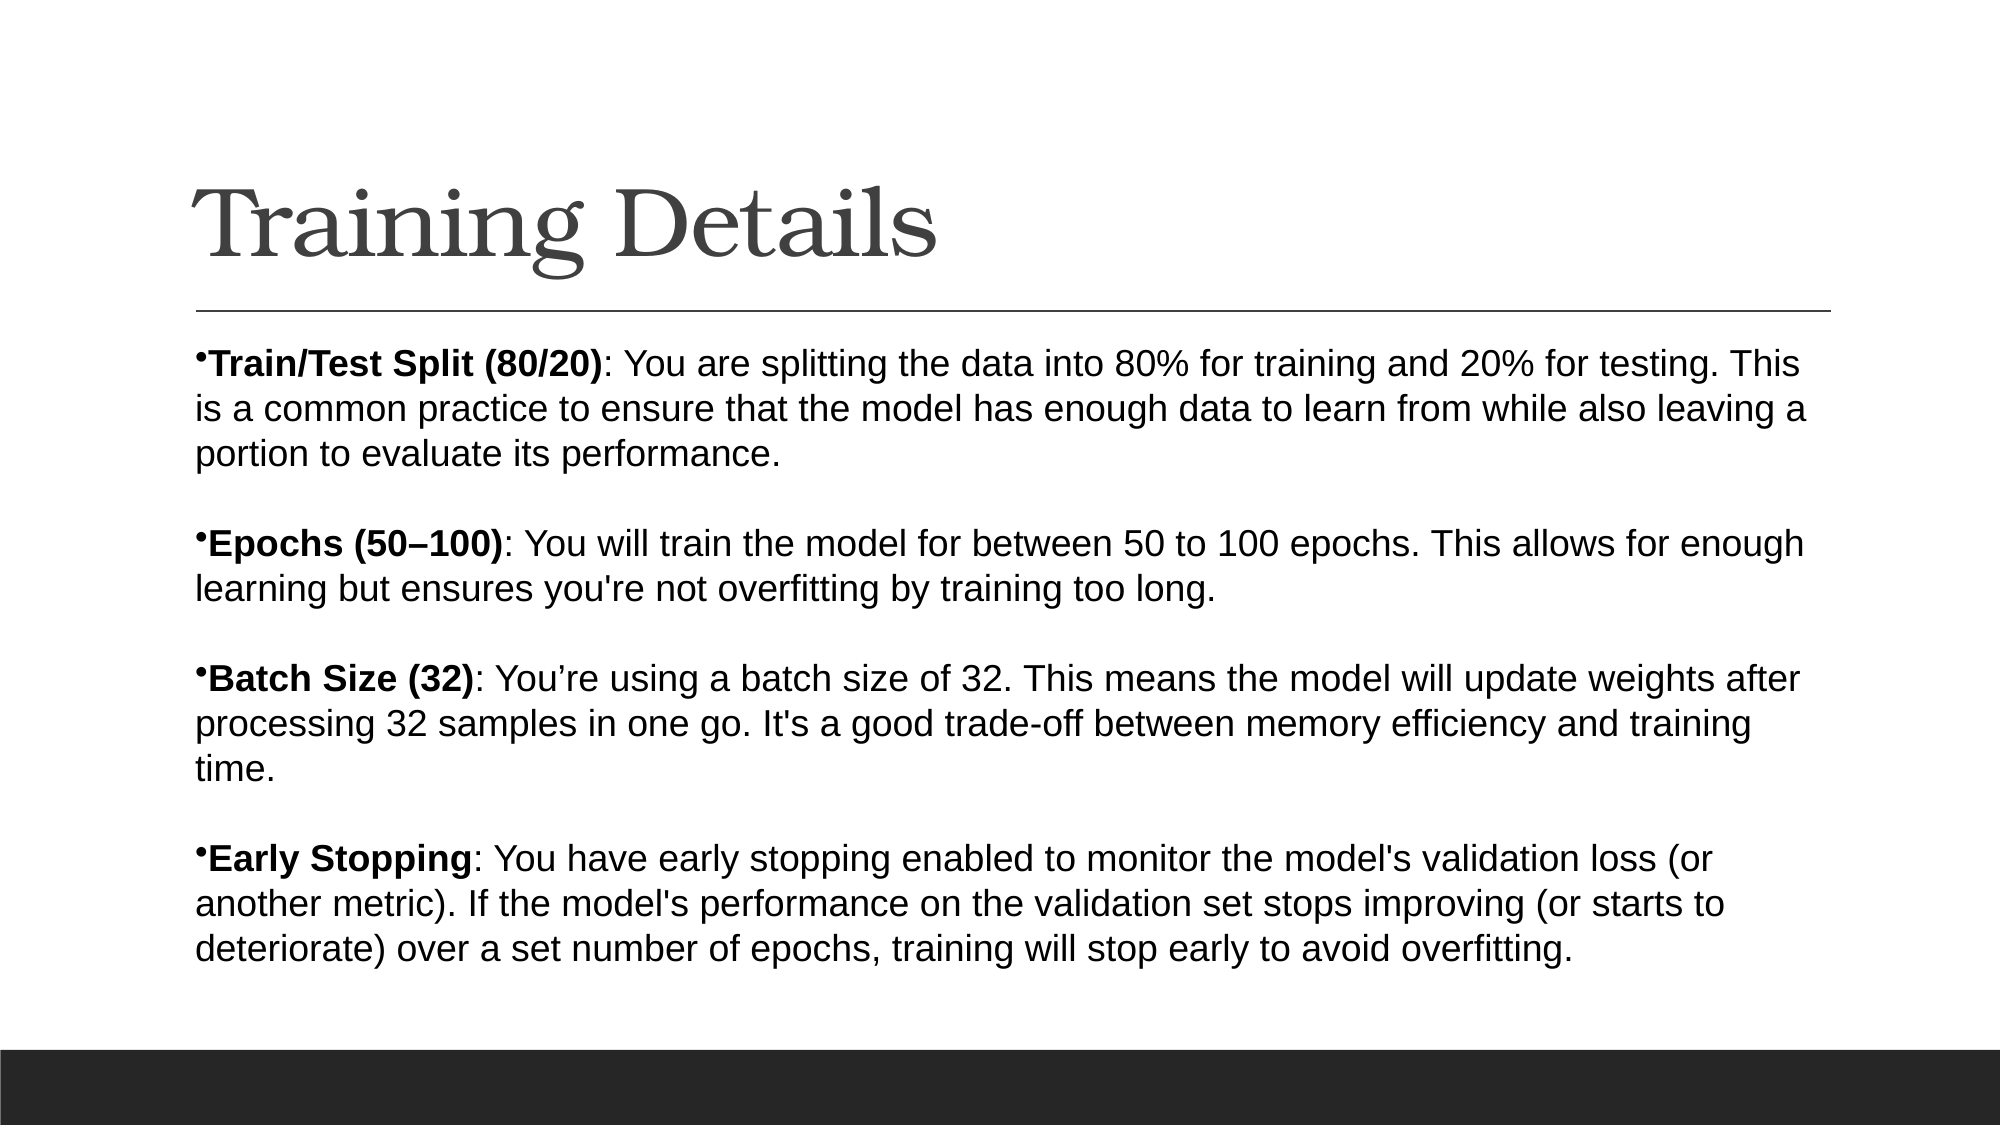

# Training Details
Train/Test Split (80/20): You are splitting the data into 80% for training and 20% for testing. This is a common practice to ensure that the model has enough data to learn from while also leaving a portion to evaluate its performance.

Epochs (50–100): You will train the model for between 50 to 100 epochs. This allows for enough learning but ensures you're not overfitting by training too long.

Batch Size (32): You’re using a batch size of 32. This means the model will update weights after processing 32 samples in one go. It's a good trade-off between memory efficiency and training time.

Early Stopping: You have early stopping enabled to monitor the model's validation loss (or another metric). If the model's performance on the validation set stops improving (or starts to deteriorate) over a set number of epochs, training will stop early to avoid overfitting.